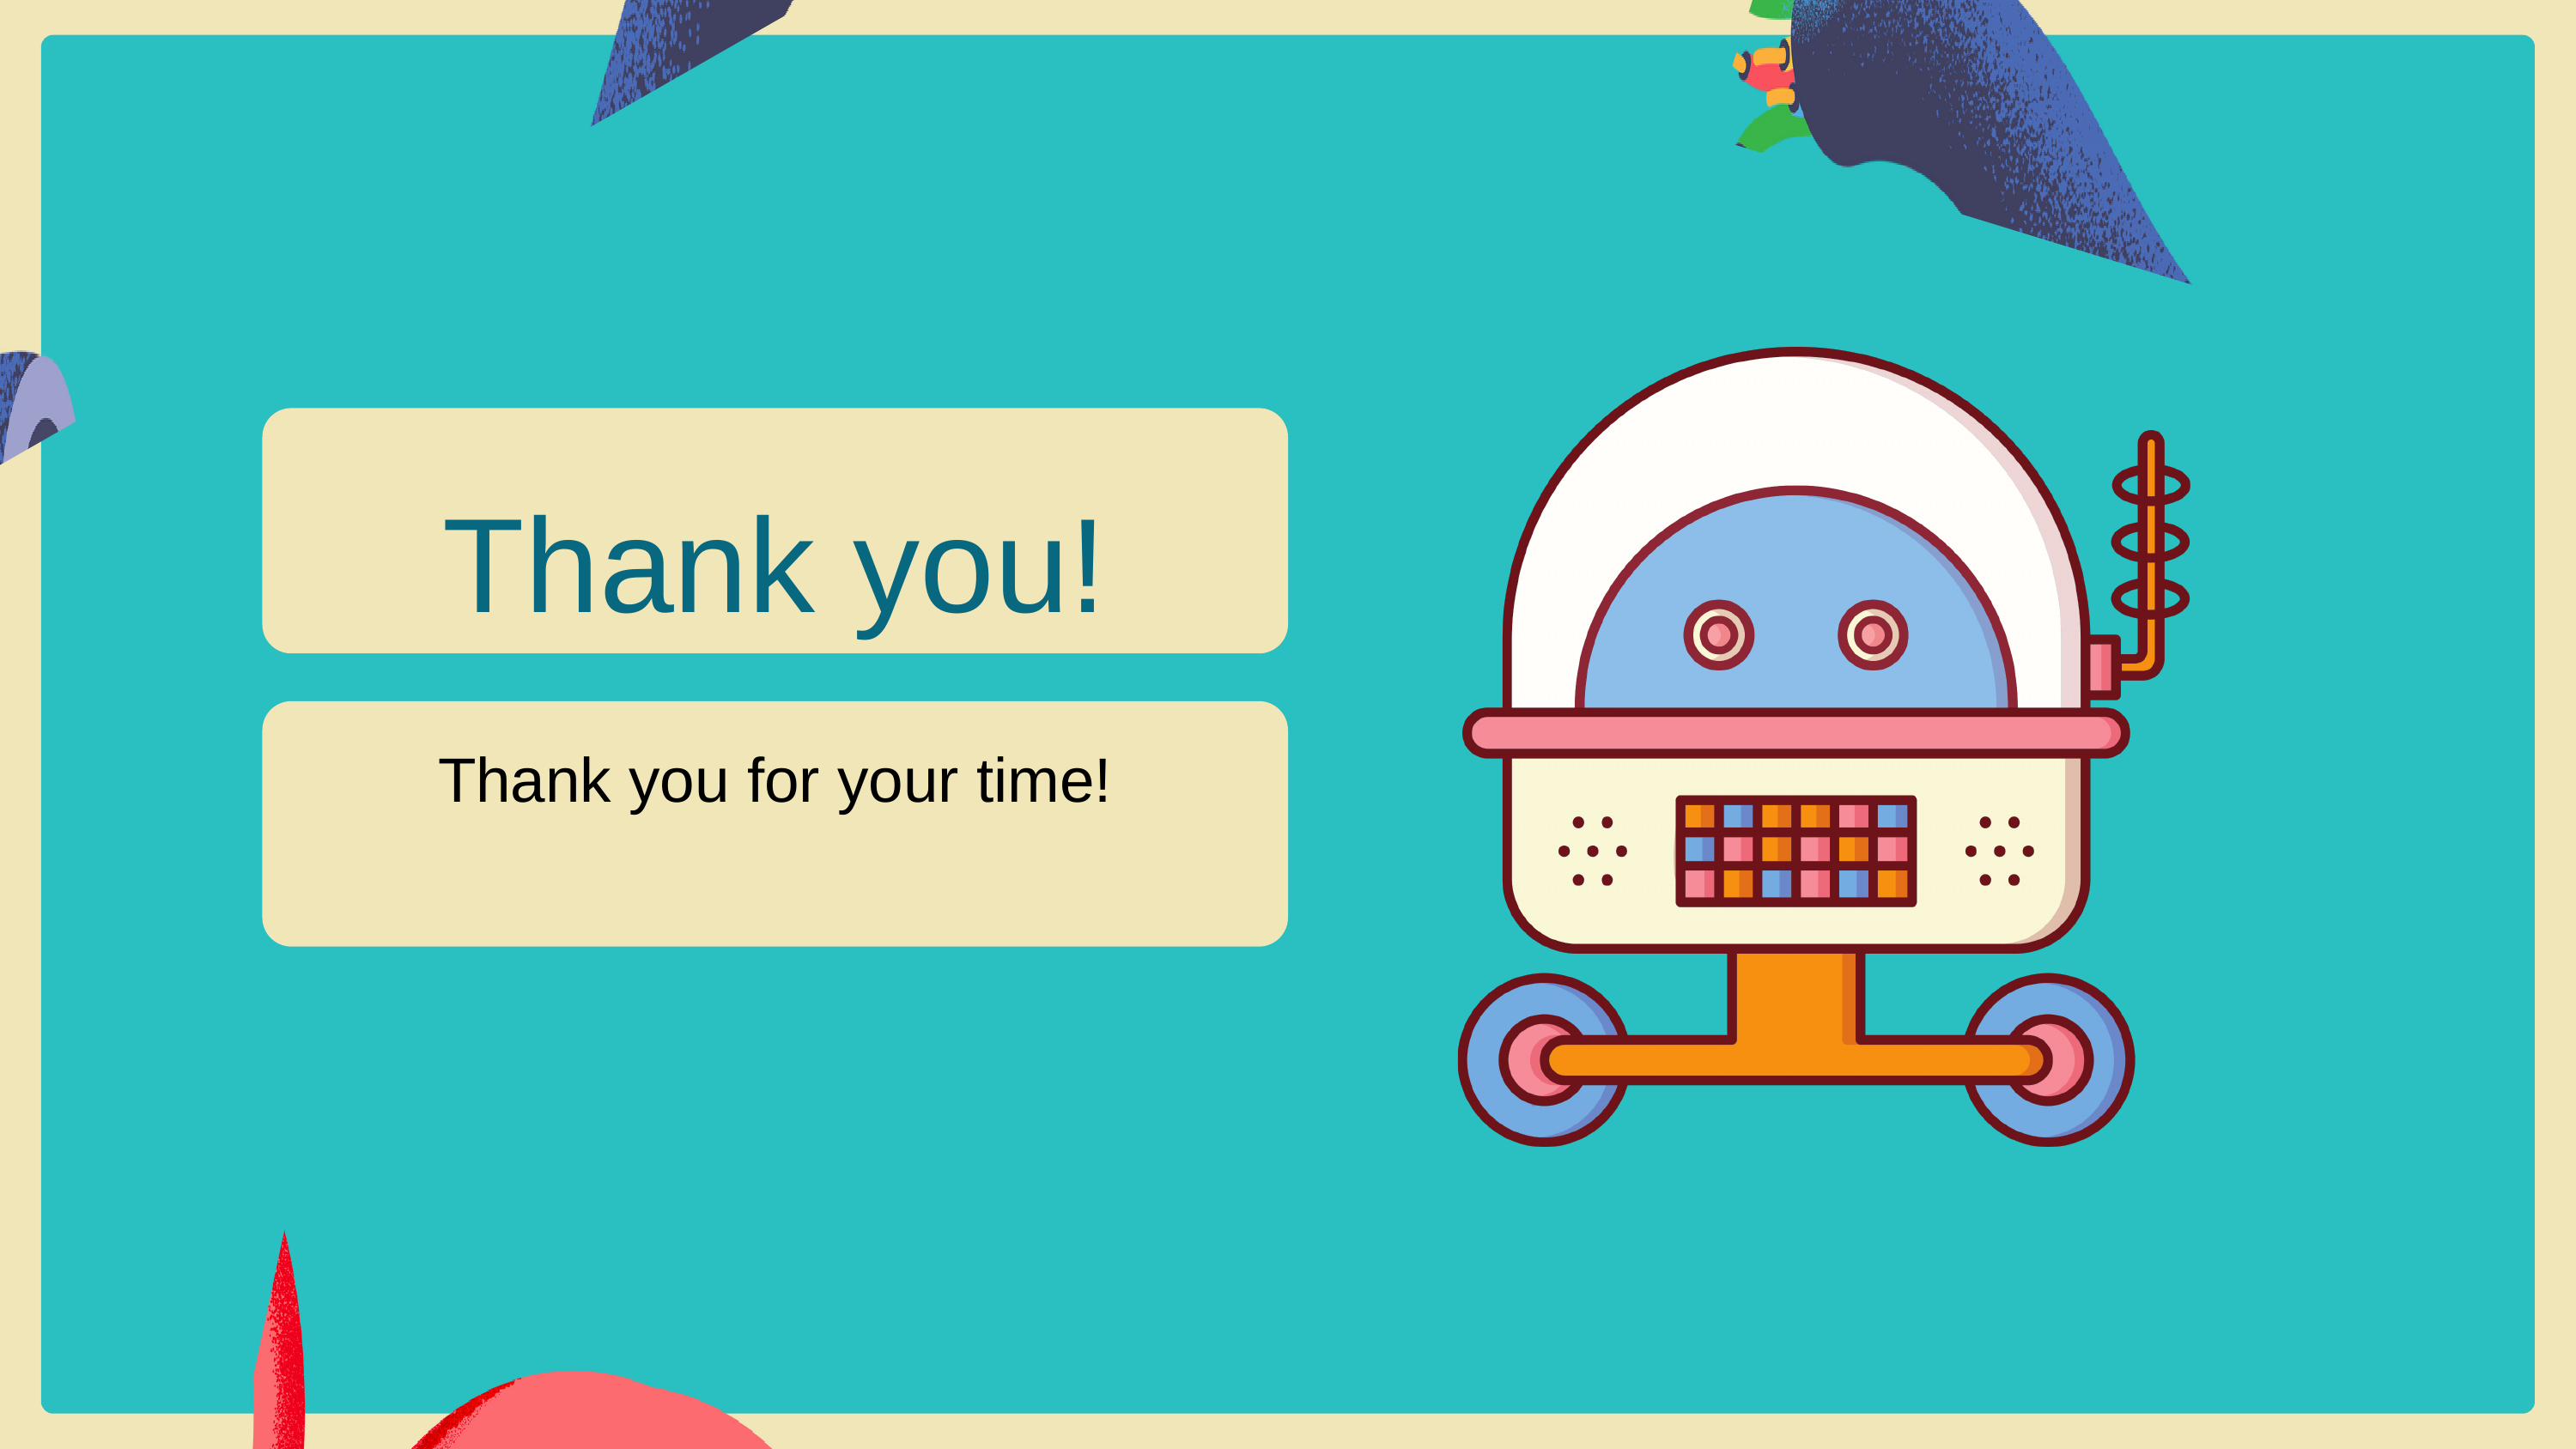

Thank you!

Thank you for your time!